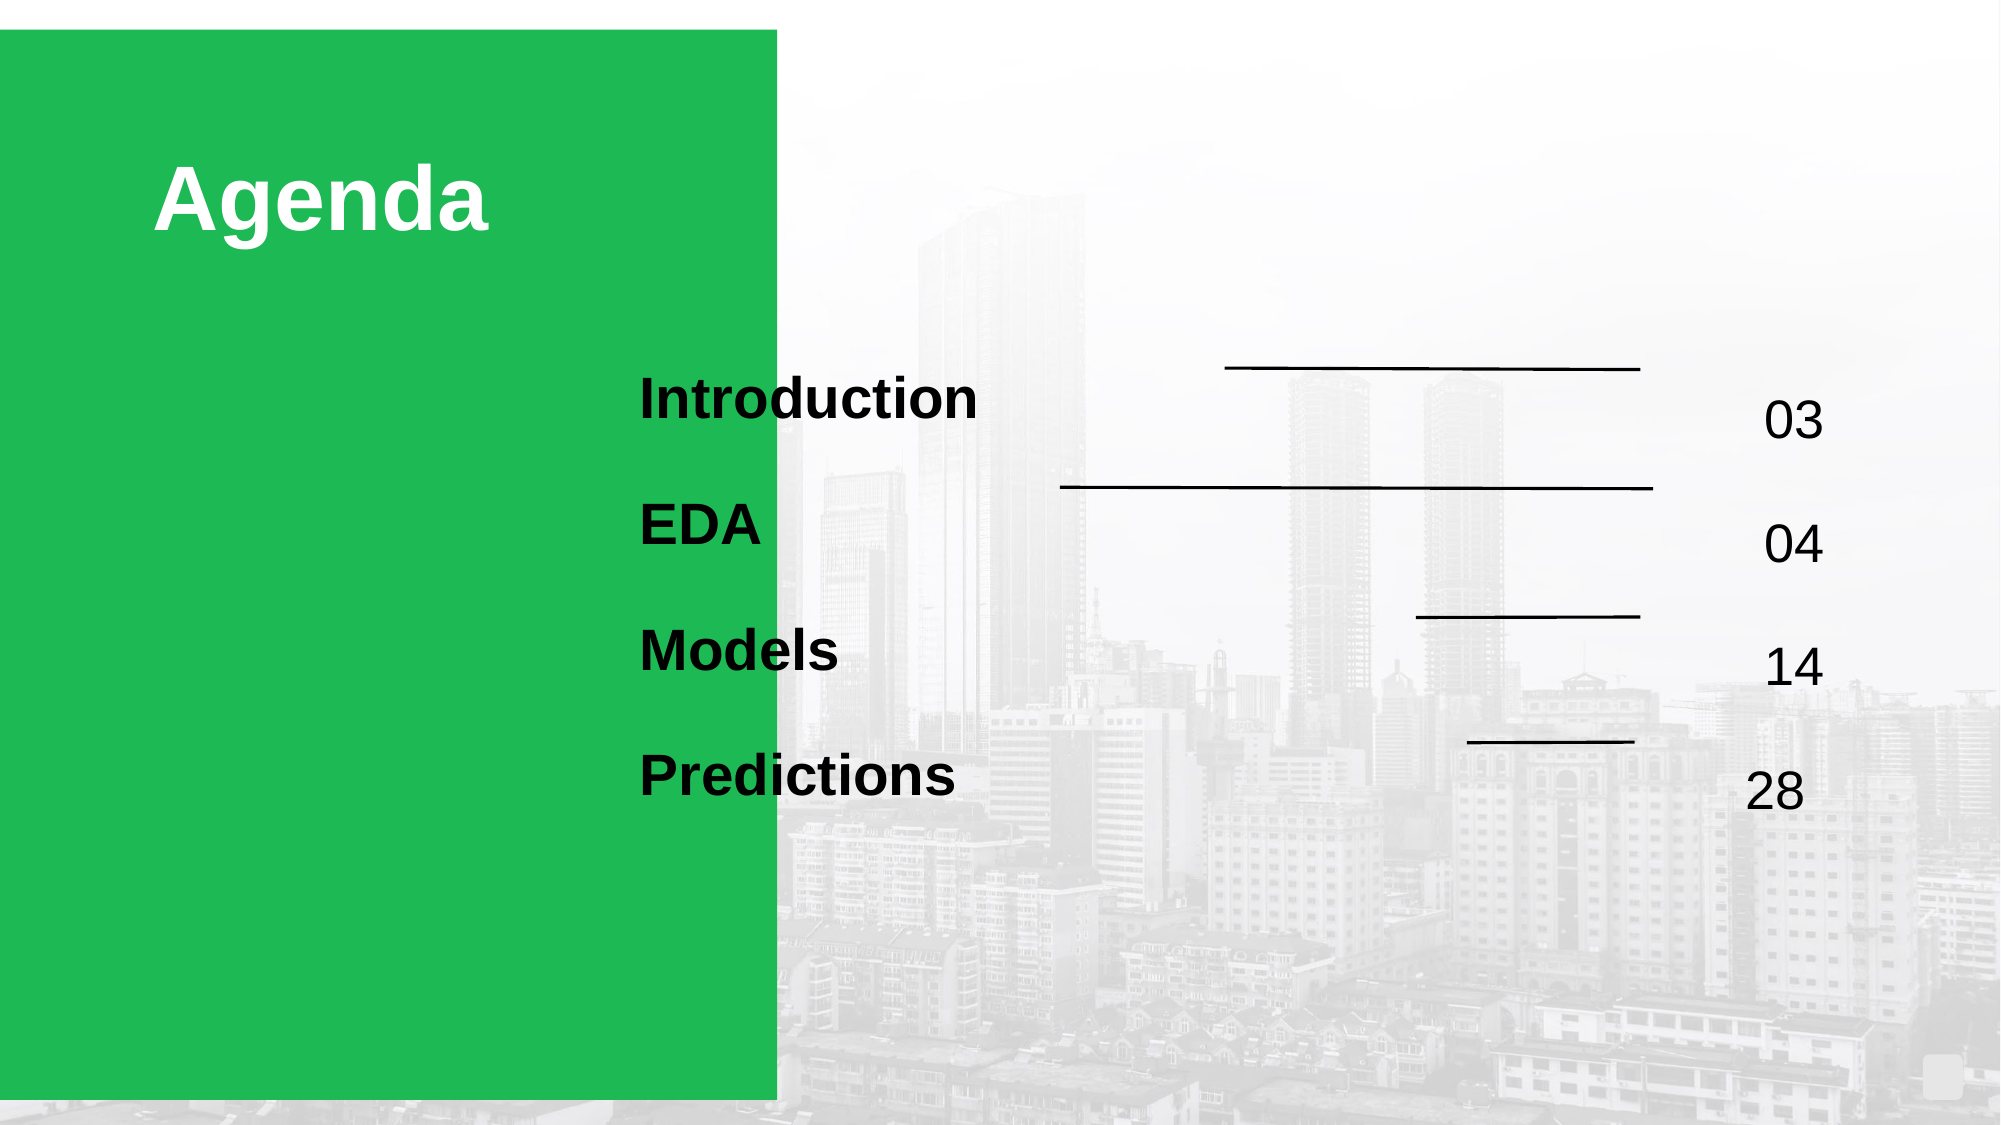

# Agenda
Introduction
EDA
Models
Predictions

03
04
14
                      28